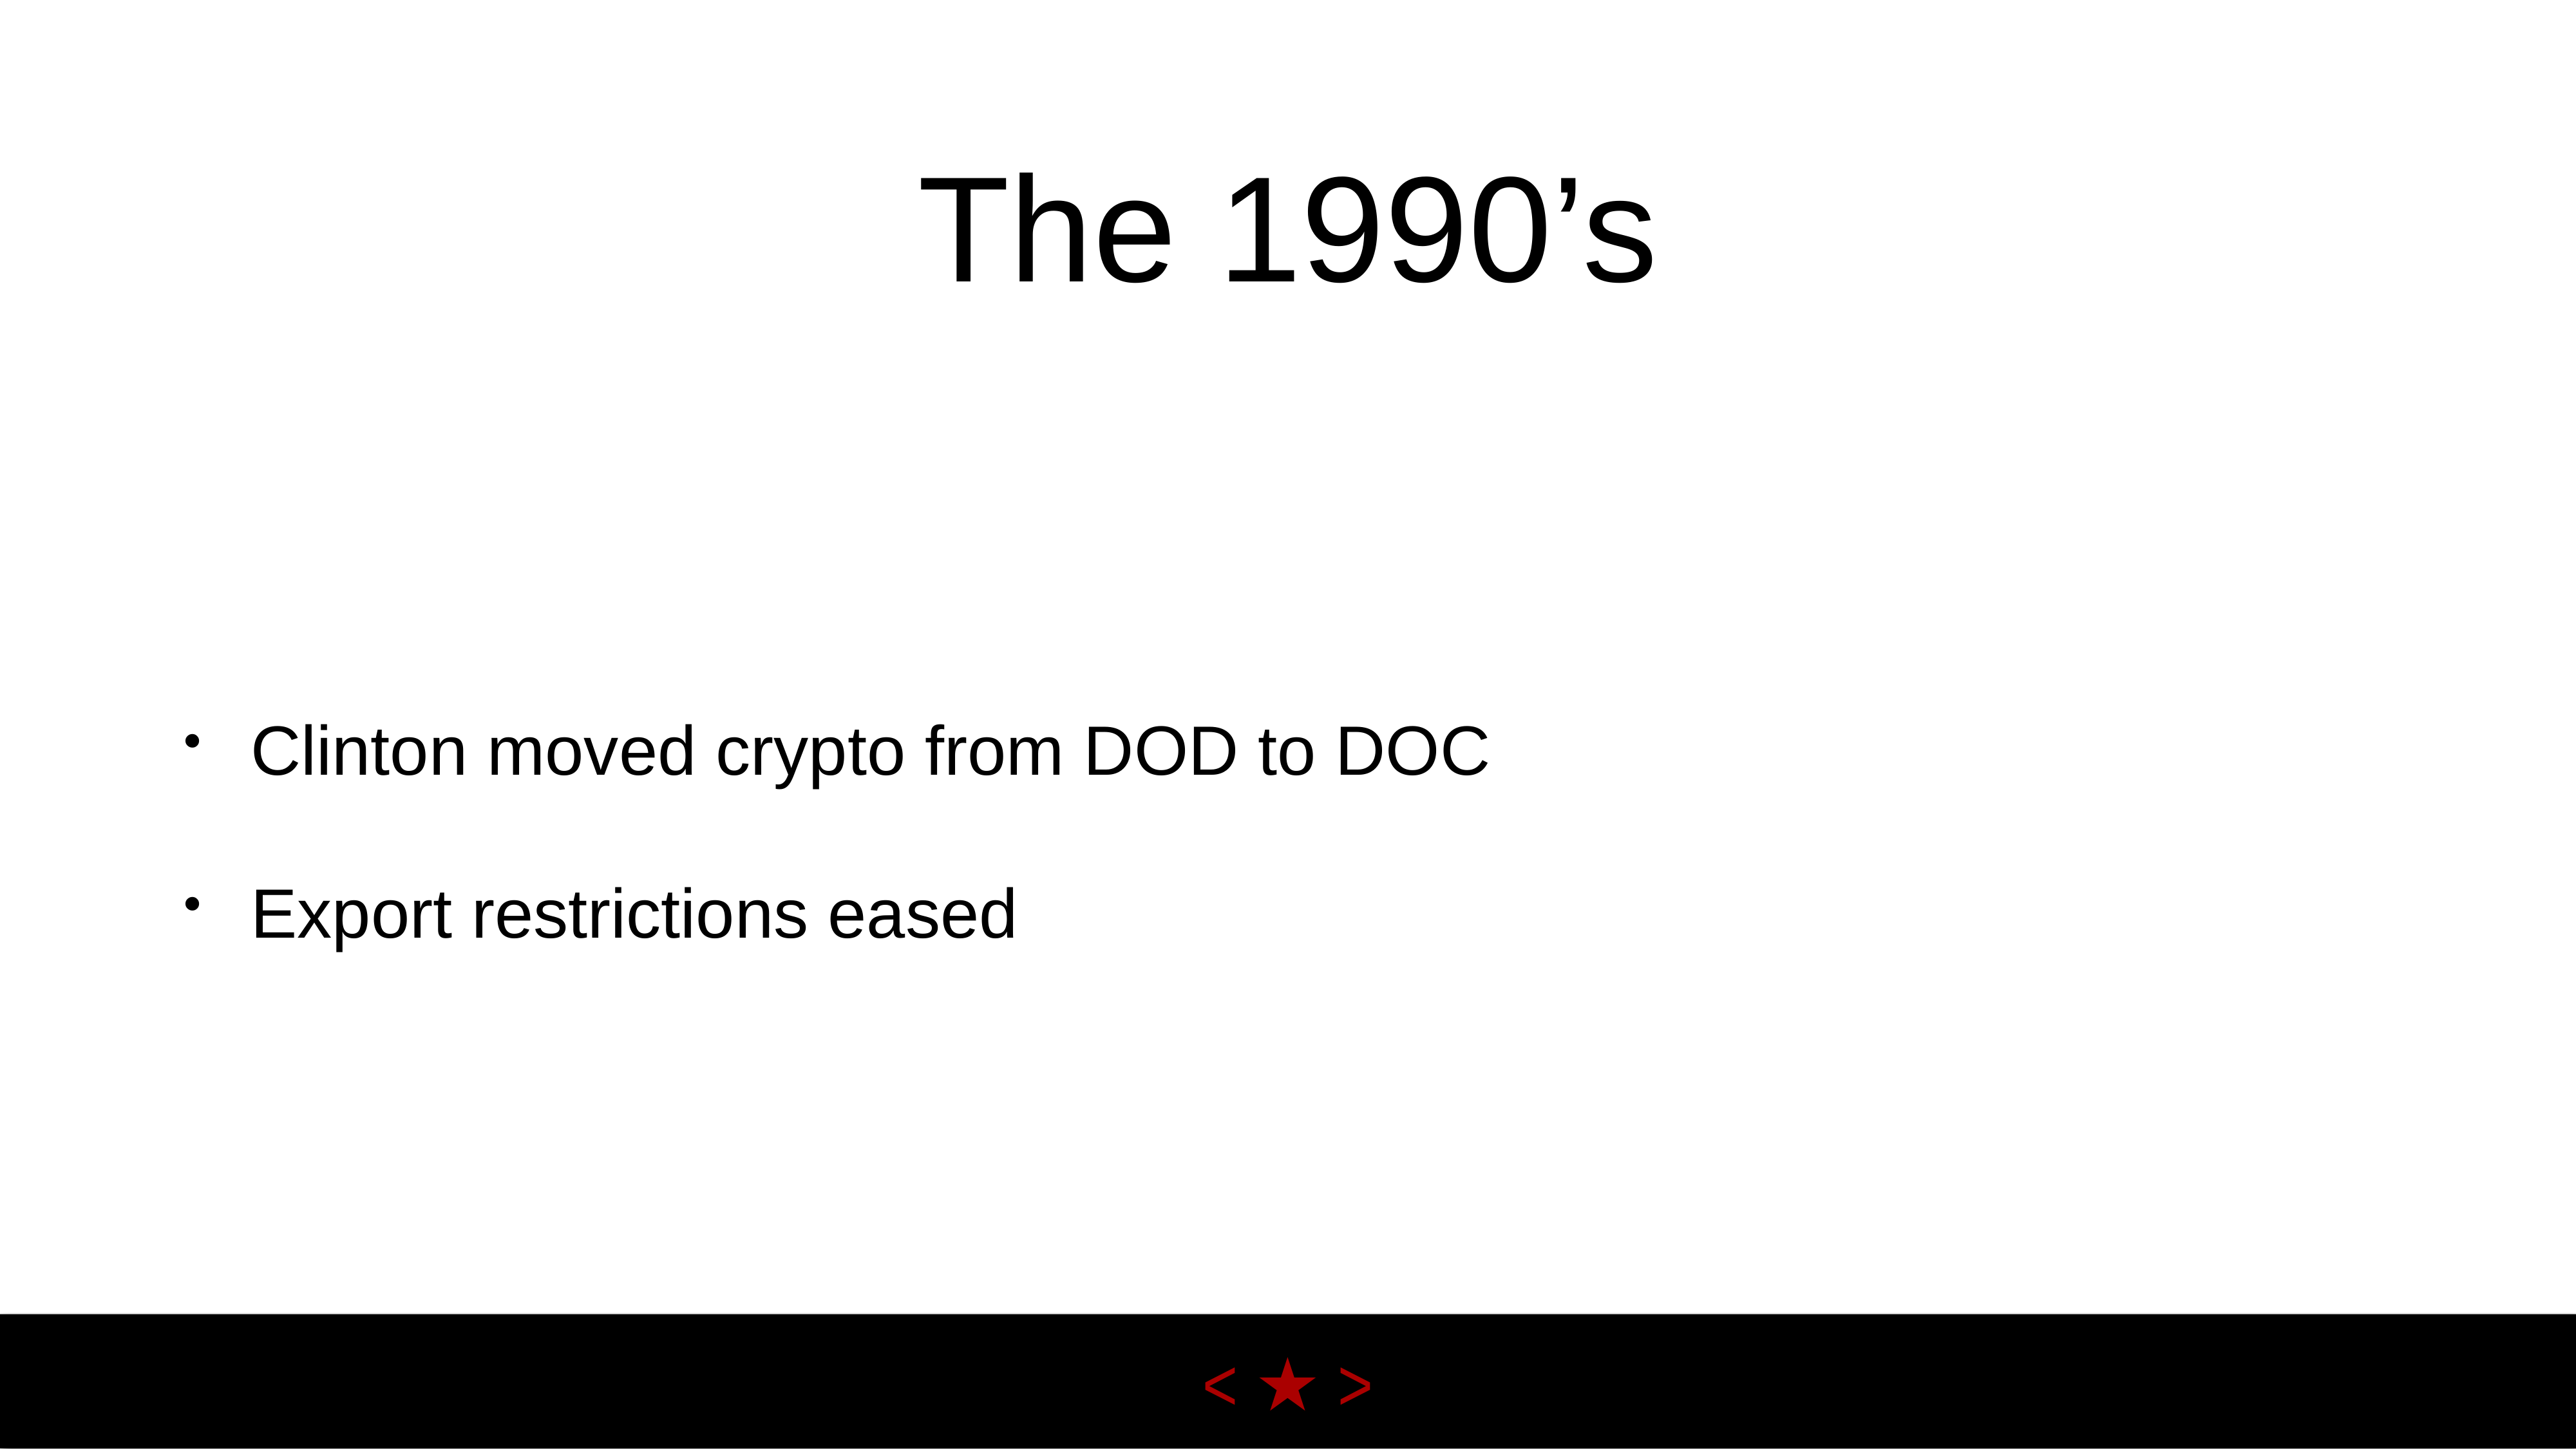

# The 1990’s
Clinton moved crypto from DOD to DOC
Export restrictions eased